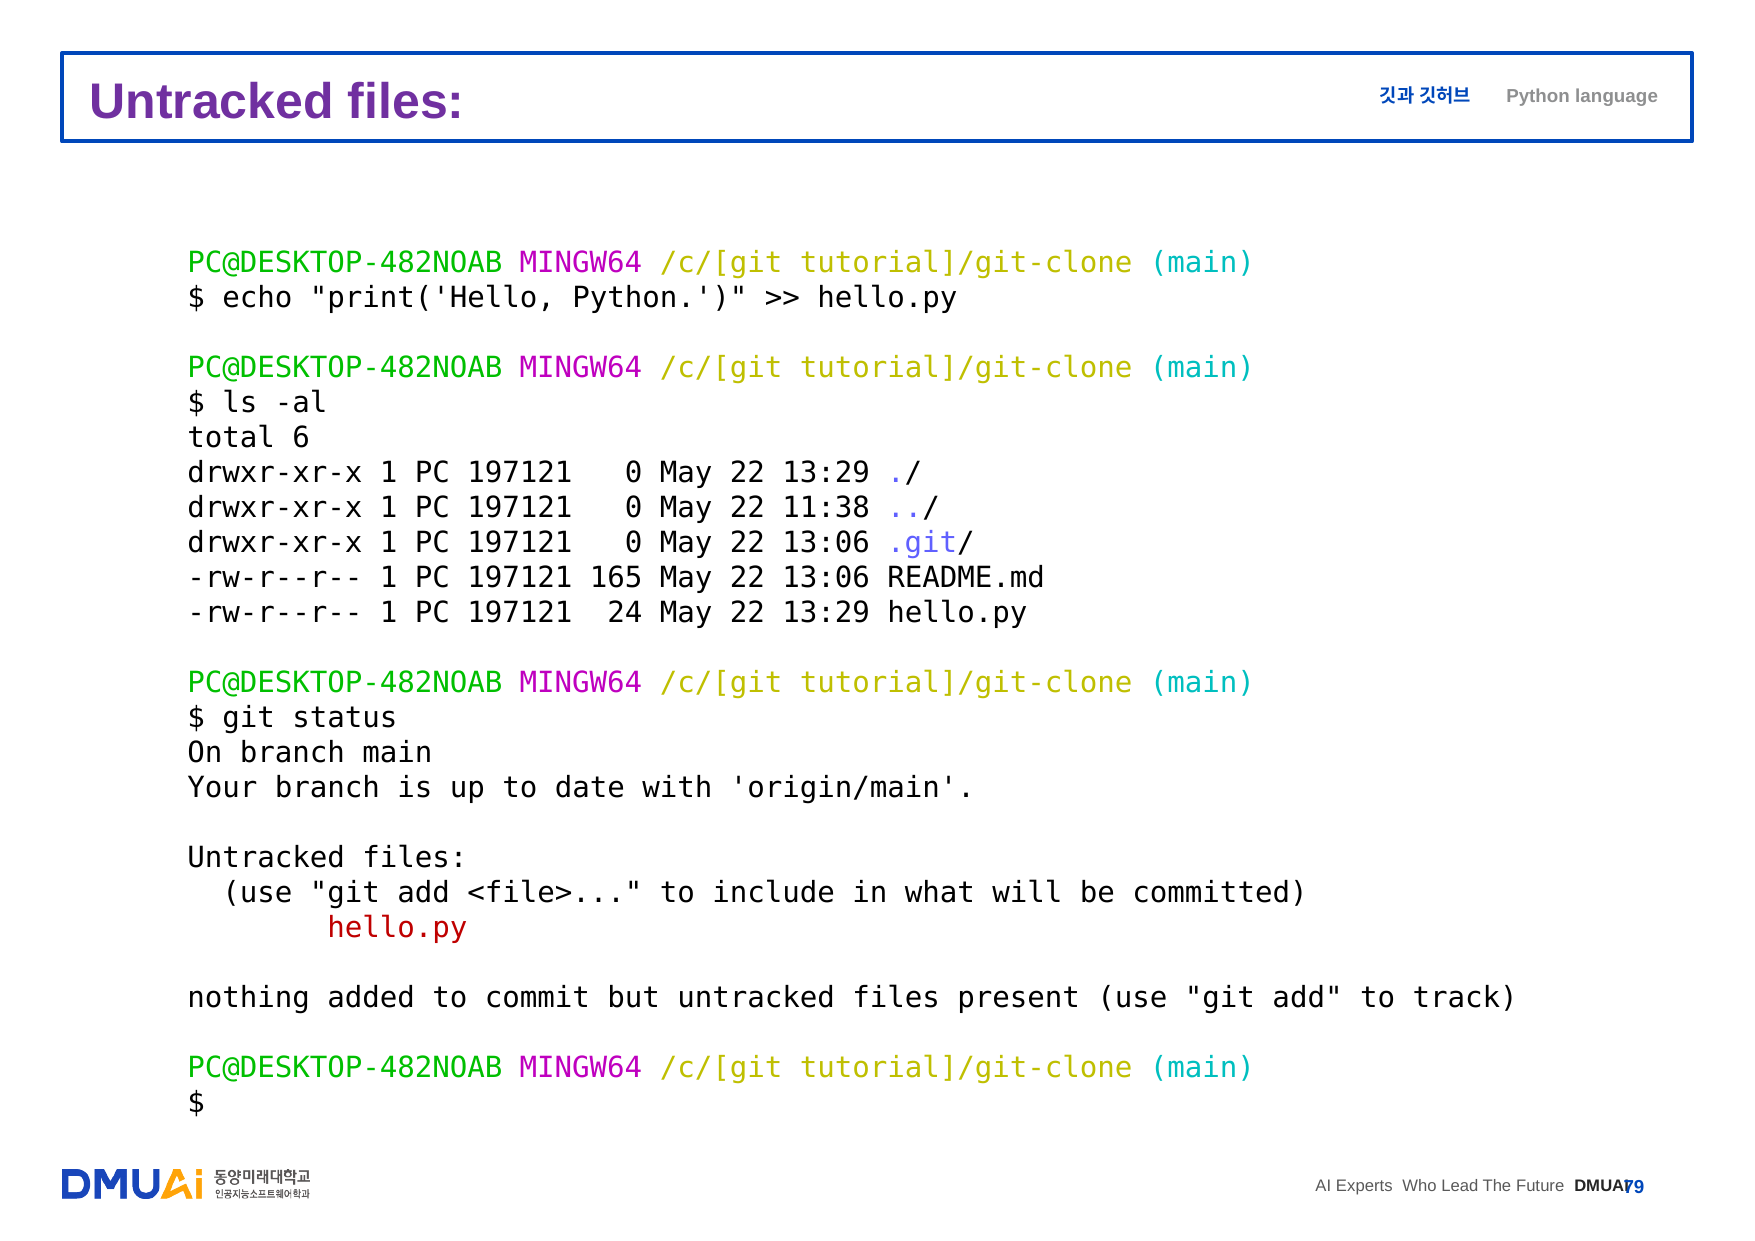

# Untracked files:

PC@DESKTOP-482NOAB MINGW64 /c/[git tutorial]/git-clone (main)
$ echo "print('Hello, Python.')" >> hello.py

PC@DESKTOP-482NOAB MINGW64 /c/[git tutorial]/git-clone (main)
$ ls -al
total 6
drwxr-xr-x 1 PC 197121   0 May 22 13:29 ./
drwxr-xr-x 1 PC 197121   0 May 22 11:38 ../
drwxr-xr-x 1 PC 197121   0 May 22 13:06 .git/
-rw-r--r-- 1 PC 197121 165 May 22 13:06 README.md
-rw-r--r-- 1 PC 197121  24 May 22 13:29 hello.py

PC@DESKTOP-482NOAB MINGW64 /c/[git tutorial]/git-clone (main)
$ git status
On branch main
Your branch is up to date with 'origin/main'.

Untracked files:
  (use "git add <file>..." to include in what will be committed)
        hello.py

nothing added to commit but untracked files present (use "git add" to track)

PC@DESKTOP-482NOAB MINGW64 /c/[git tutorial]/git-clone (main)
$